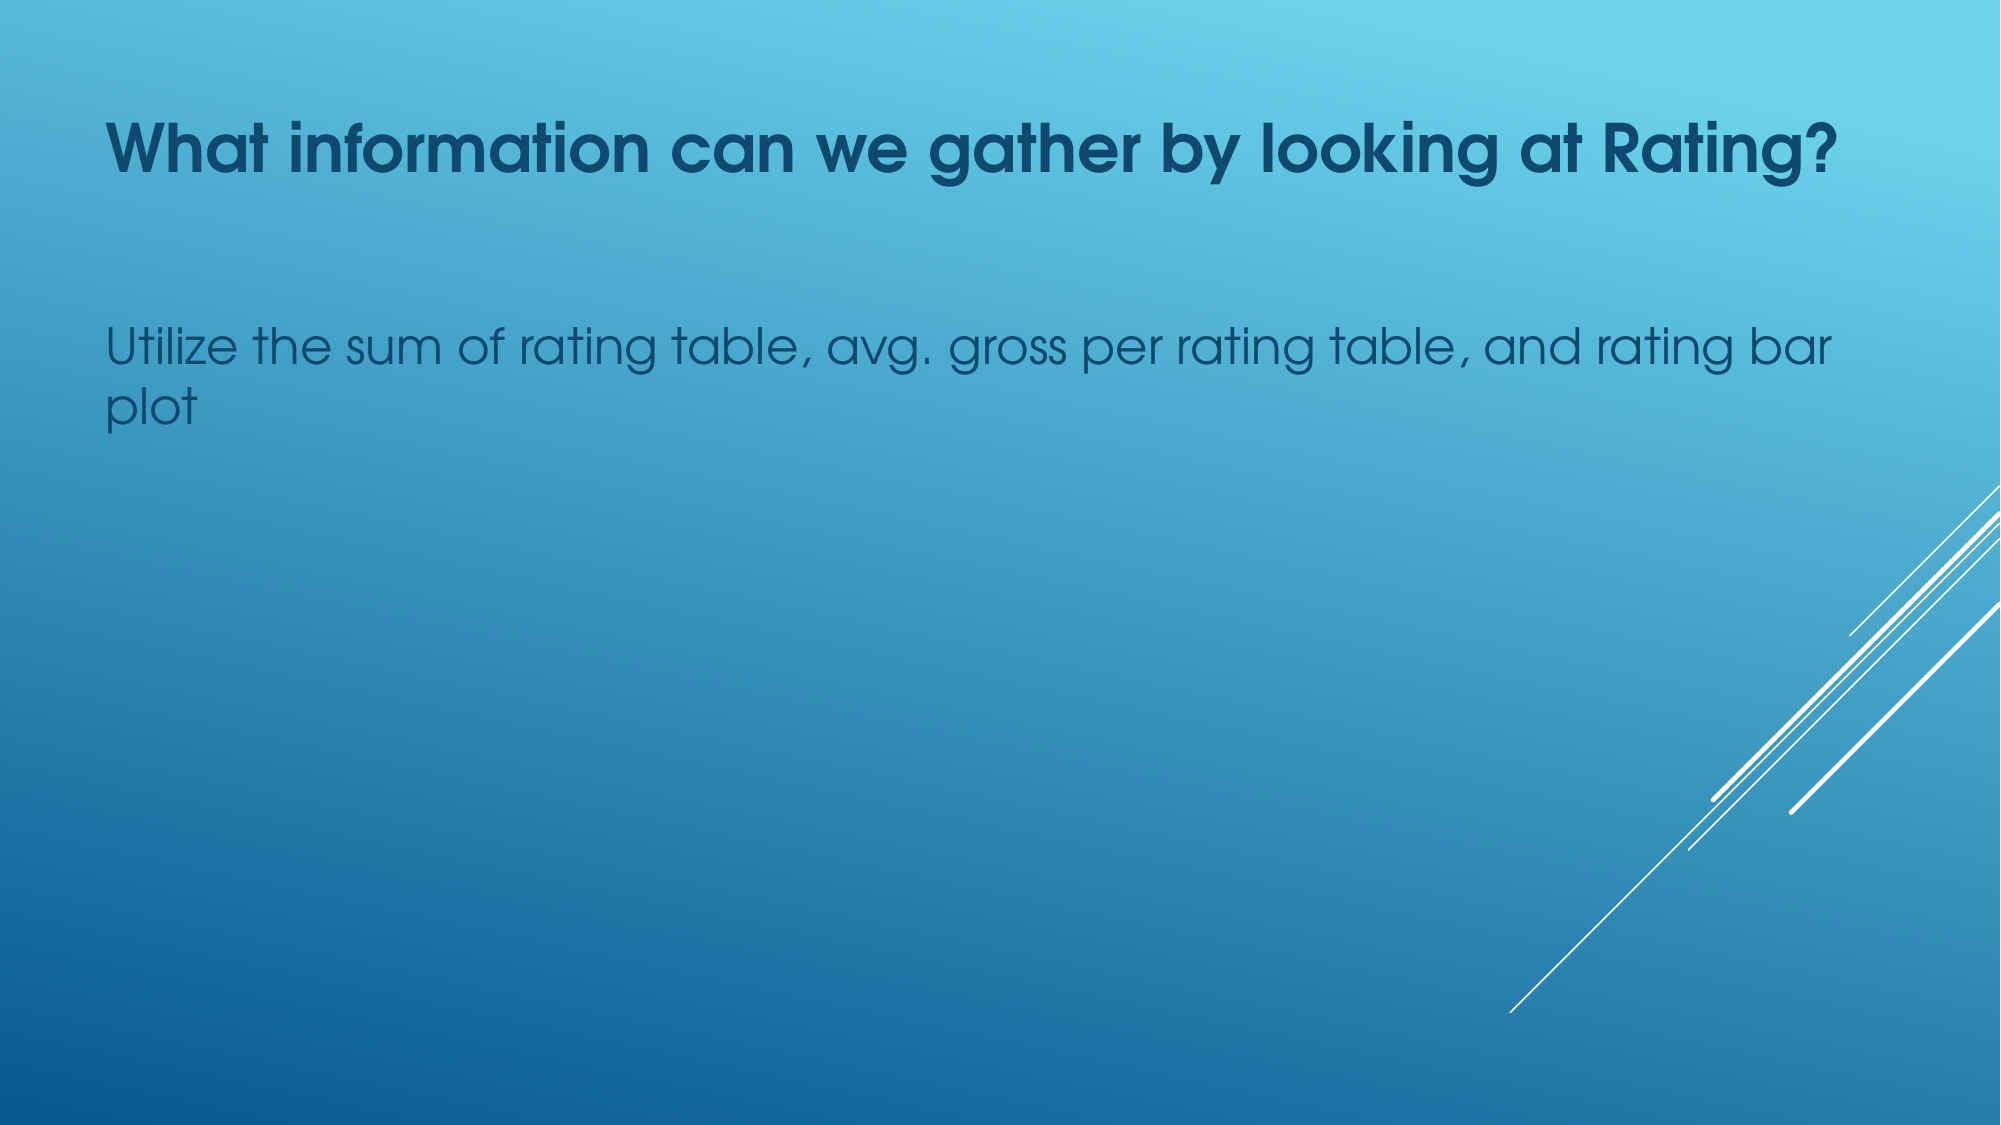

What information can we gather by looking at Rating?

Utilize the sum of rating table, avg. gross per rating table, and rating bar plot